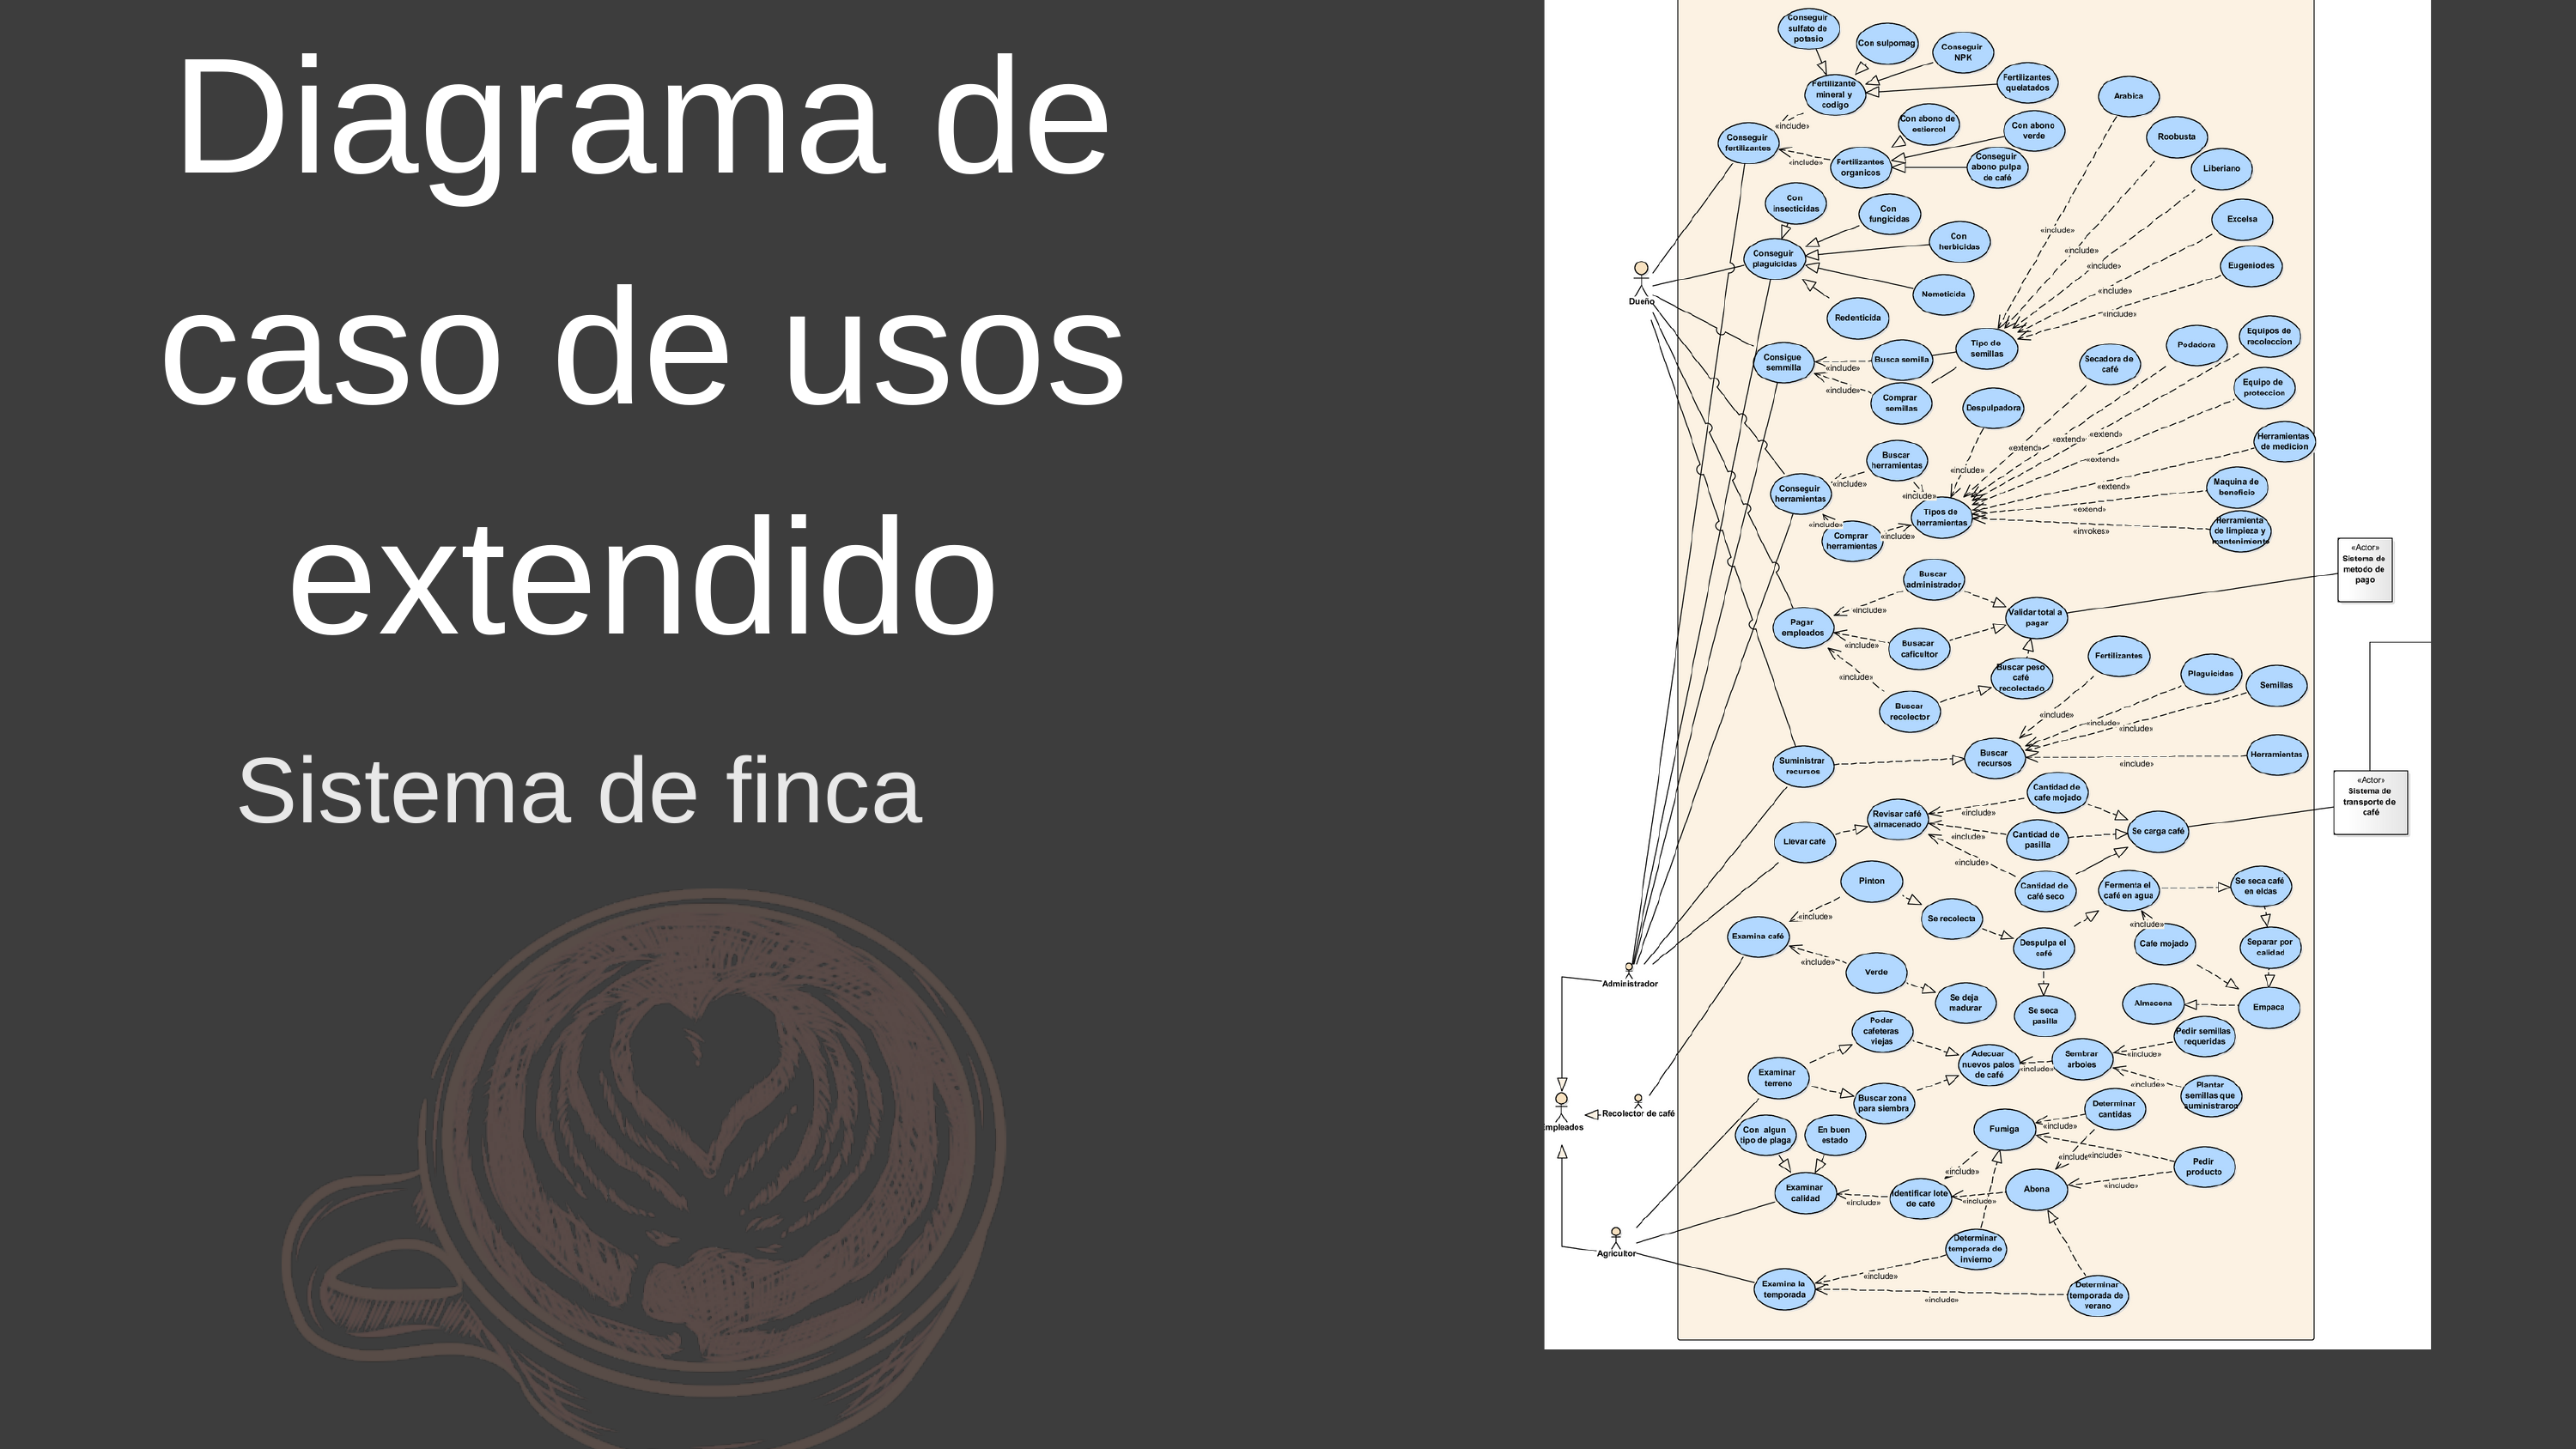

Diagrama de caso de usos extendido
Sistema de finca